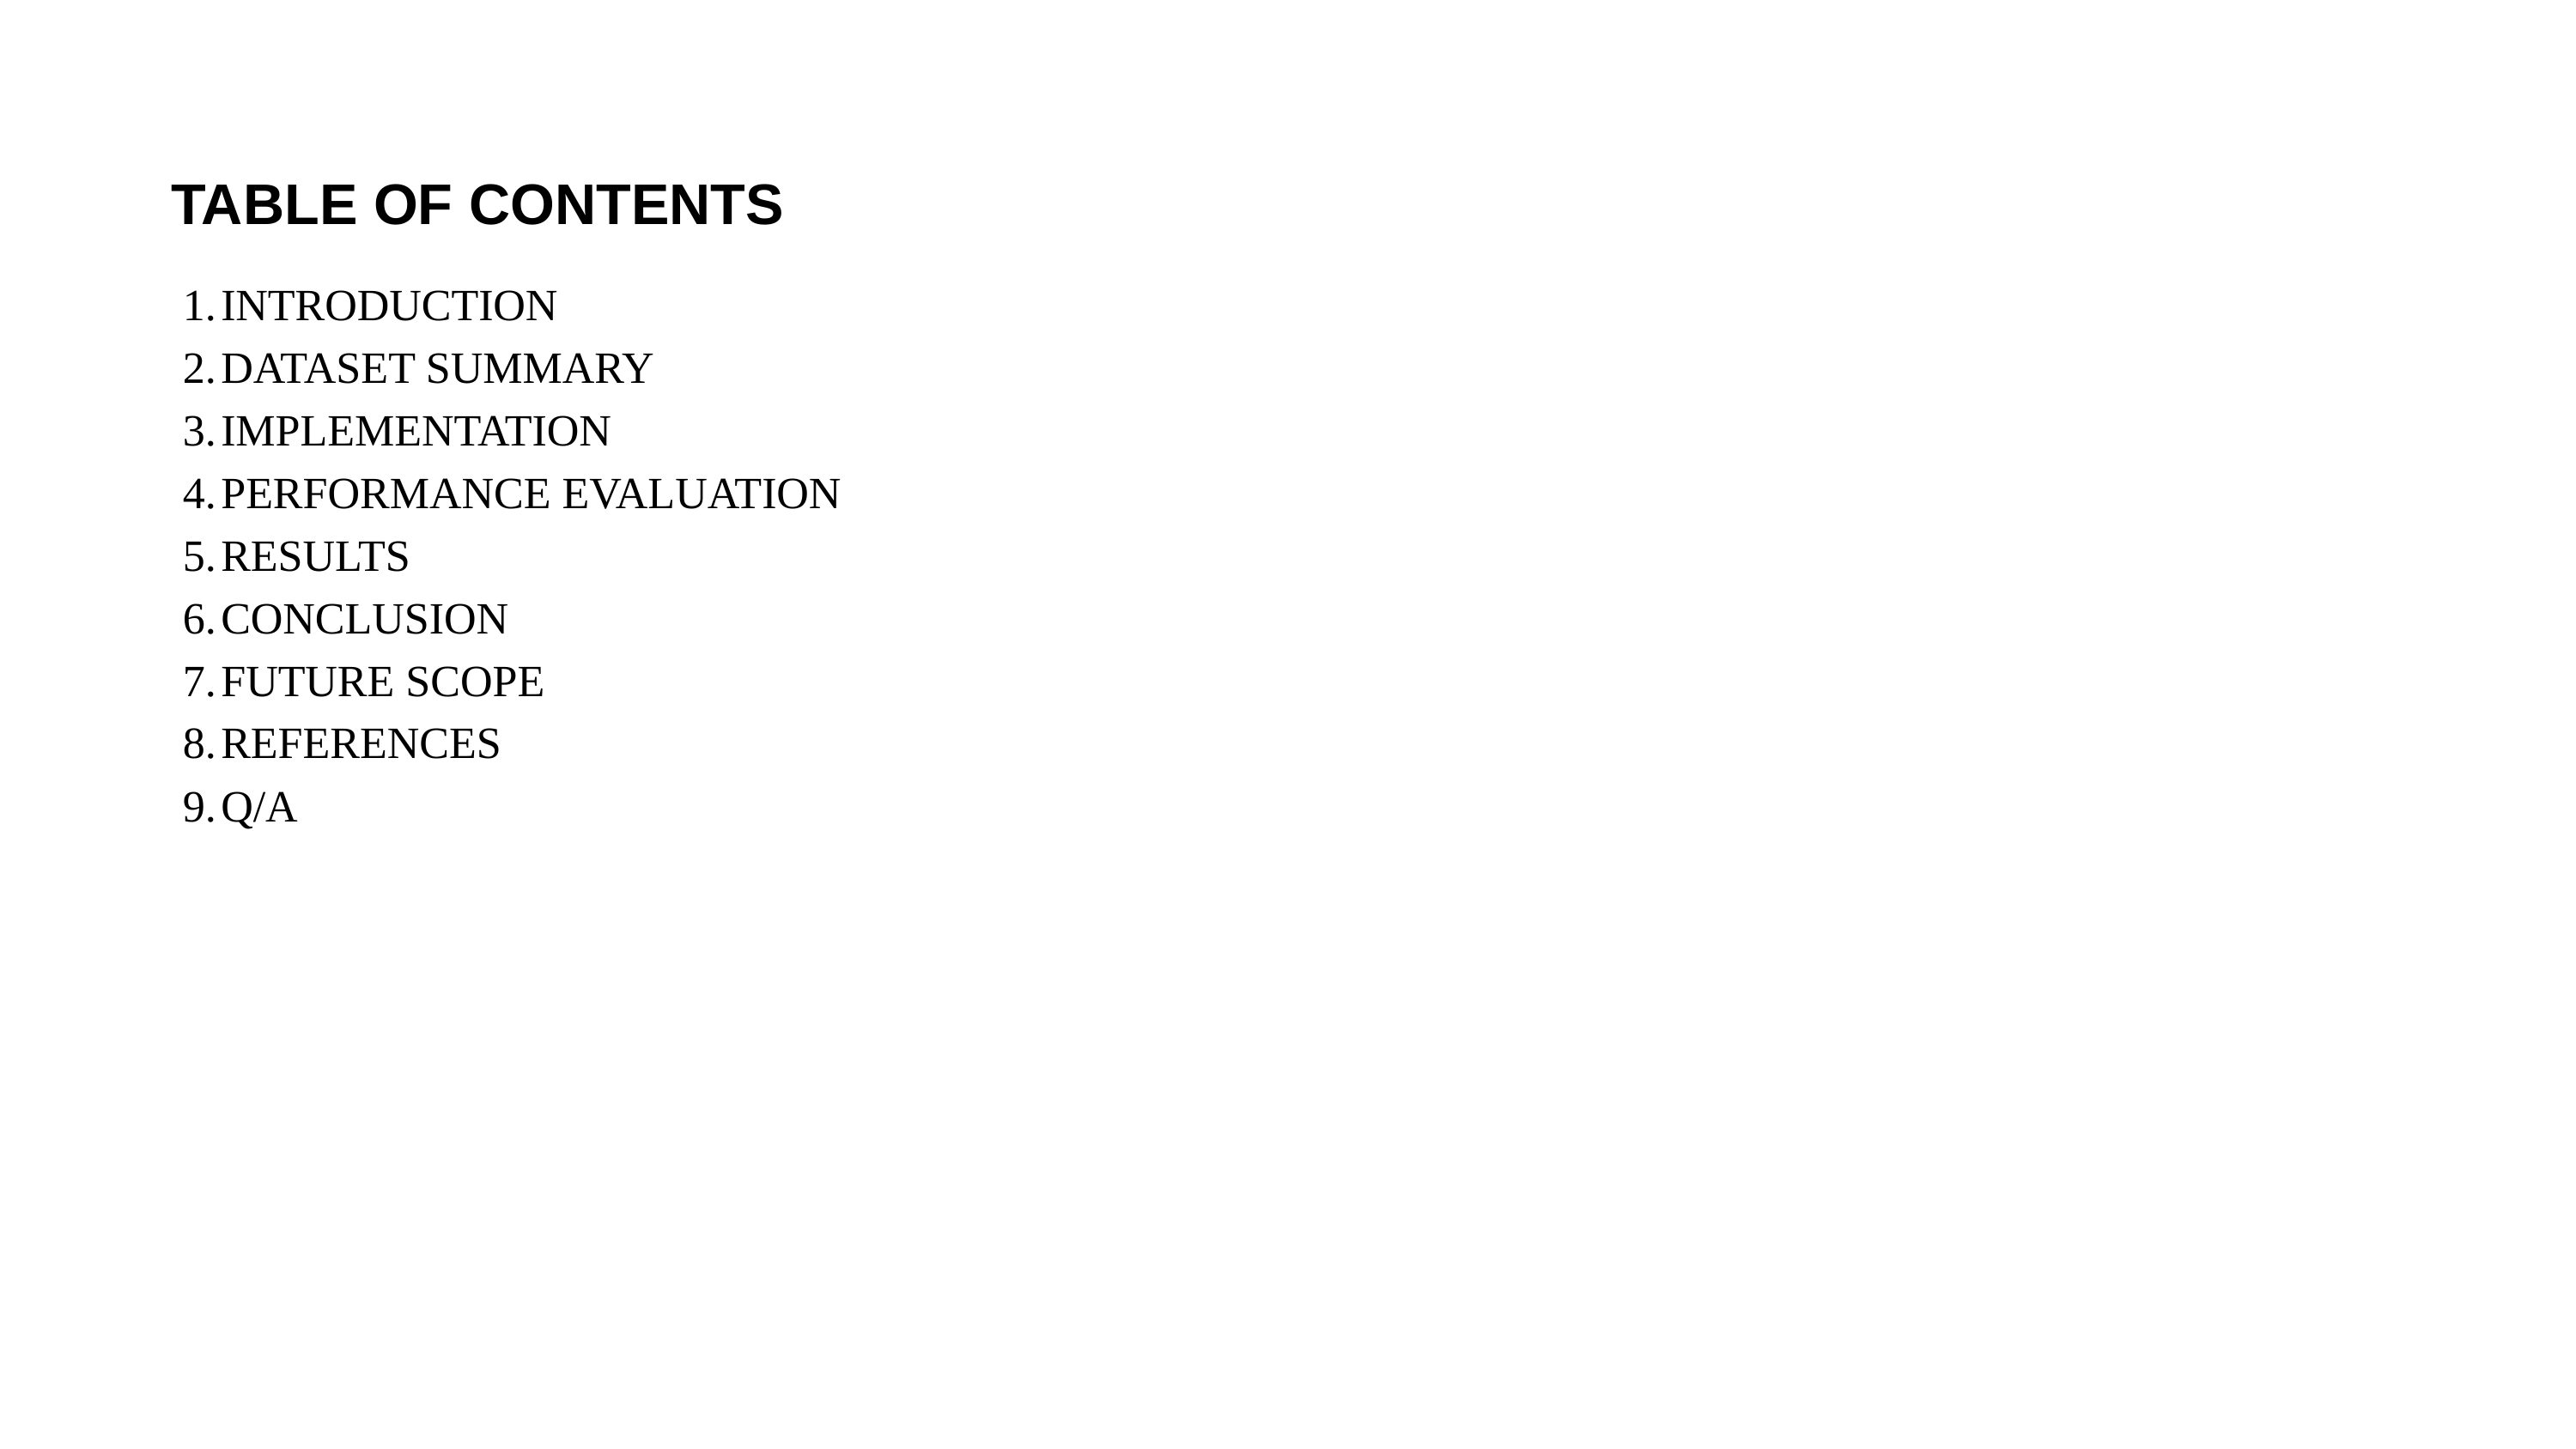

TABLE OF CONTENTS
INTRODUCTION
DATASET SUMMARY
IMPLEMENTATION
PERFORMANCE EVALUATION
RESULTS
CONCLUSION
FUTURE SCOPE
REFERENCES
Q/A